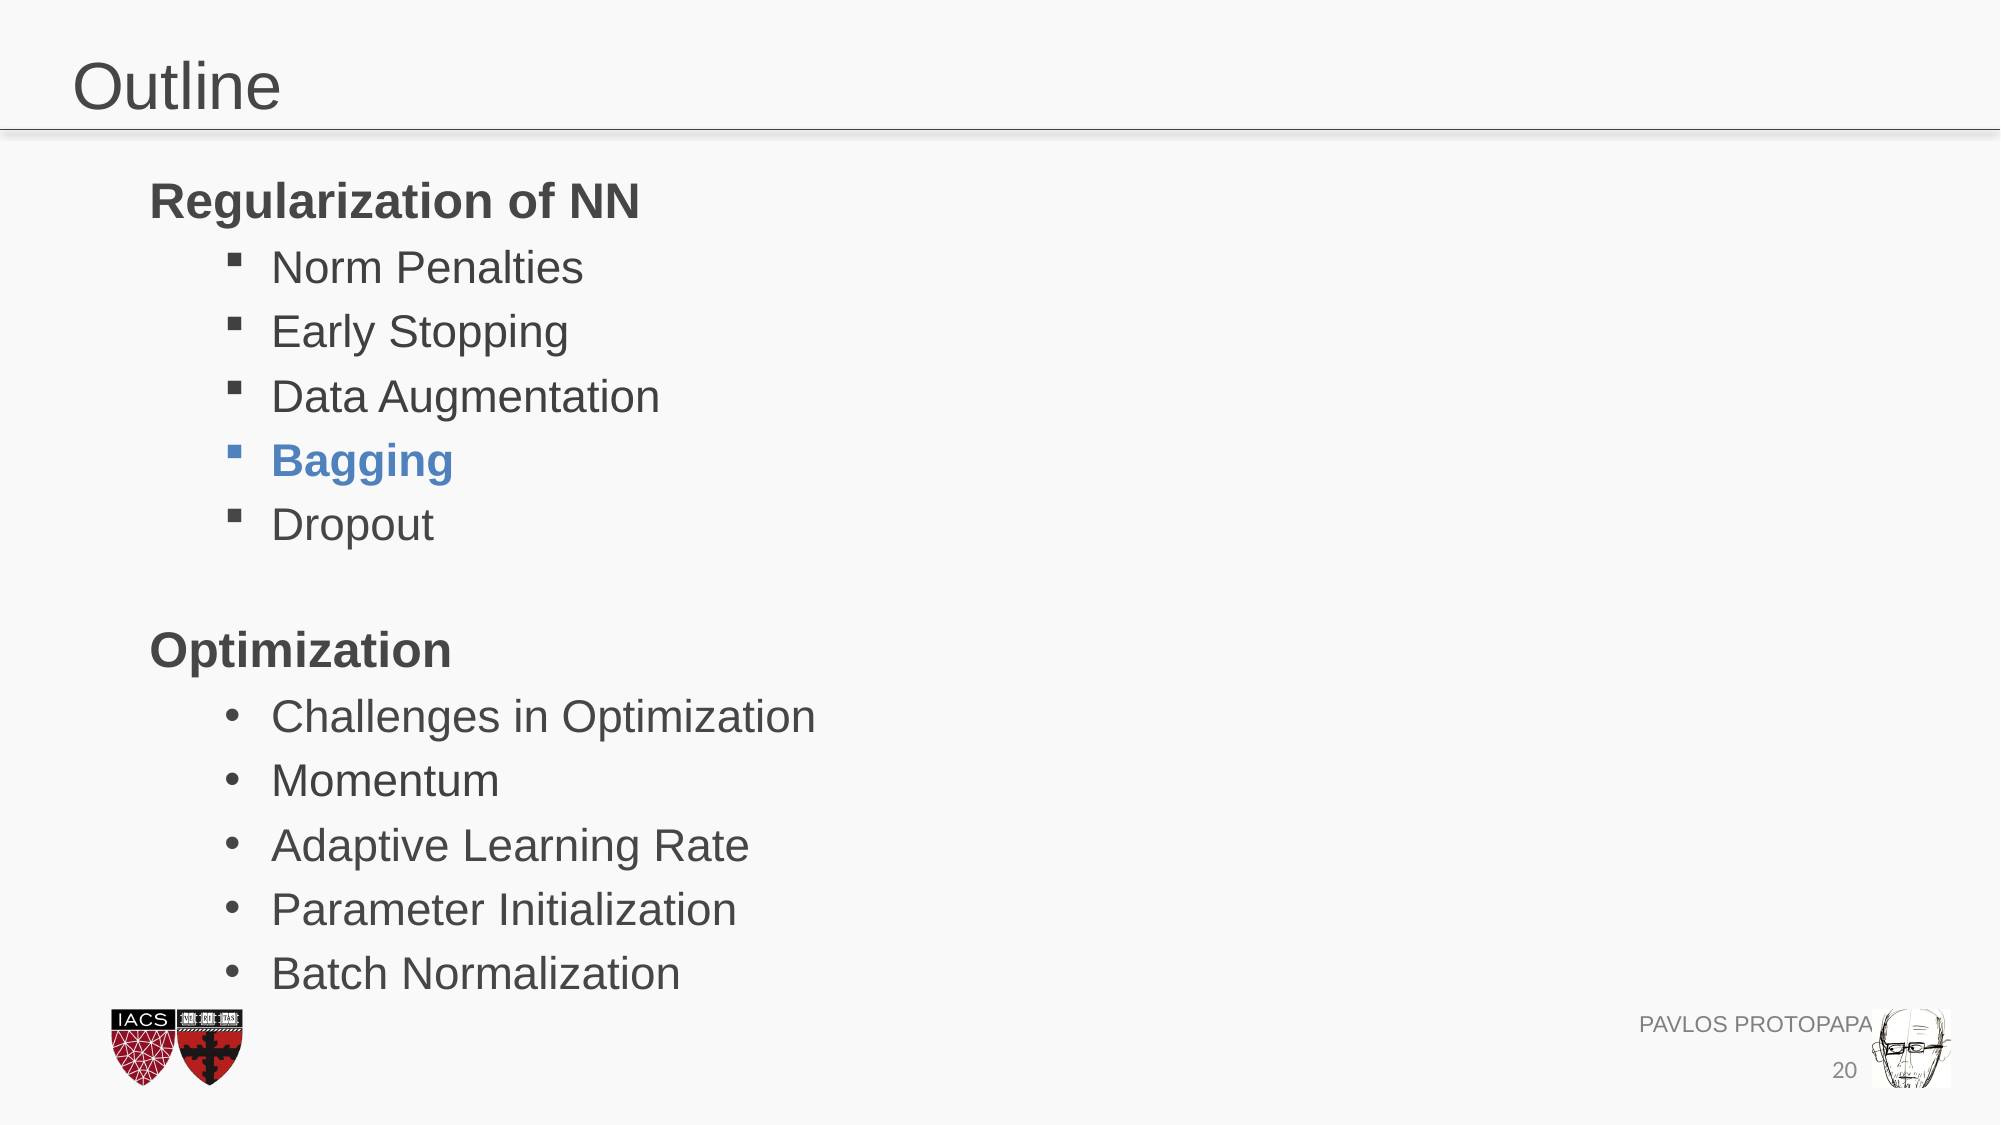

# Outline
Regularization of NN
Norm Penalties
Early Stopping
Data Augmentation
Bagging
Dropout

Optimization
Challenges in Optimization
Momentum
Adaptive Learning Rate
Parameter Initialization
Batch Normalization

20